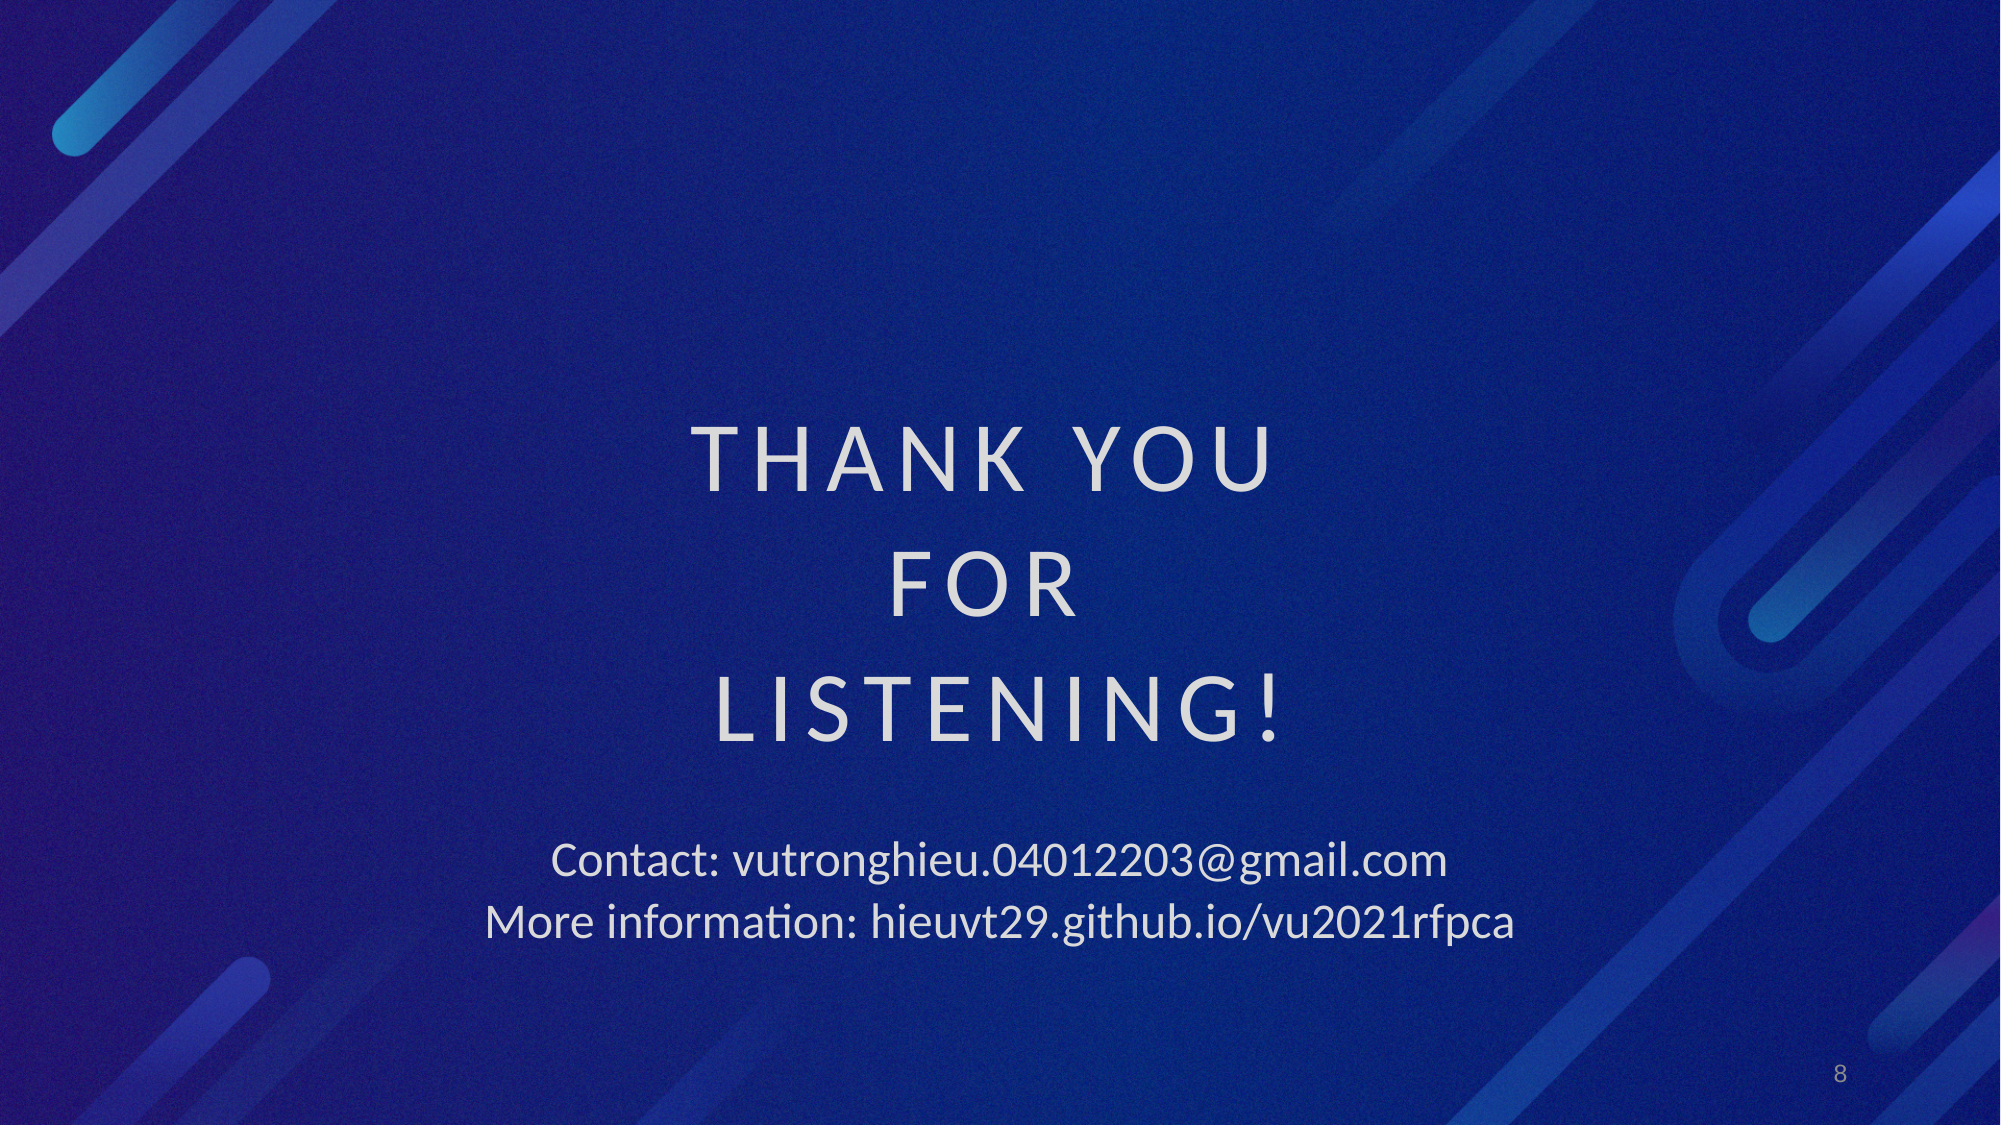

THANK YOU

FOR

LISTENING!

Contact: vutronghieu.04012203@gmail.com
More information: hieuvt29.github.io/vu2021rfpca
8